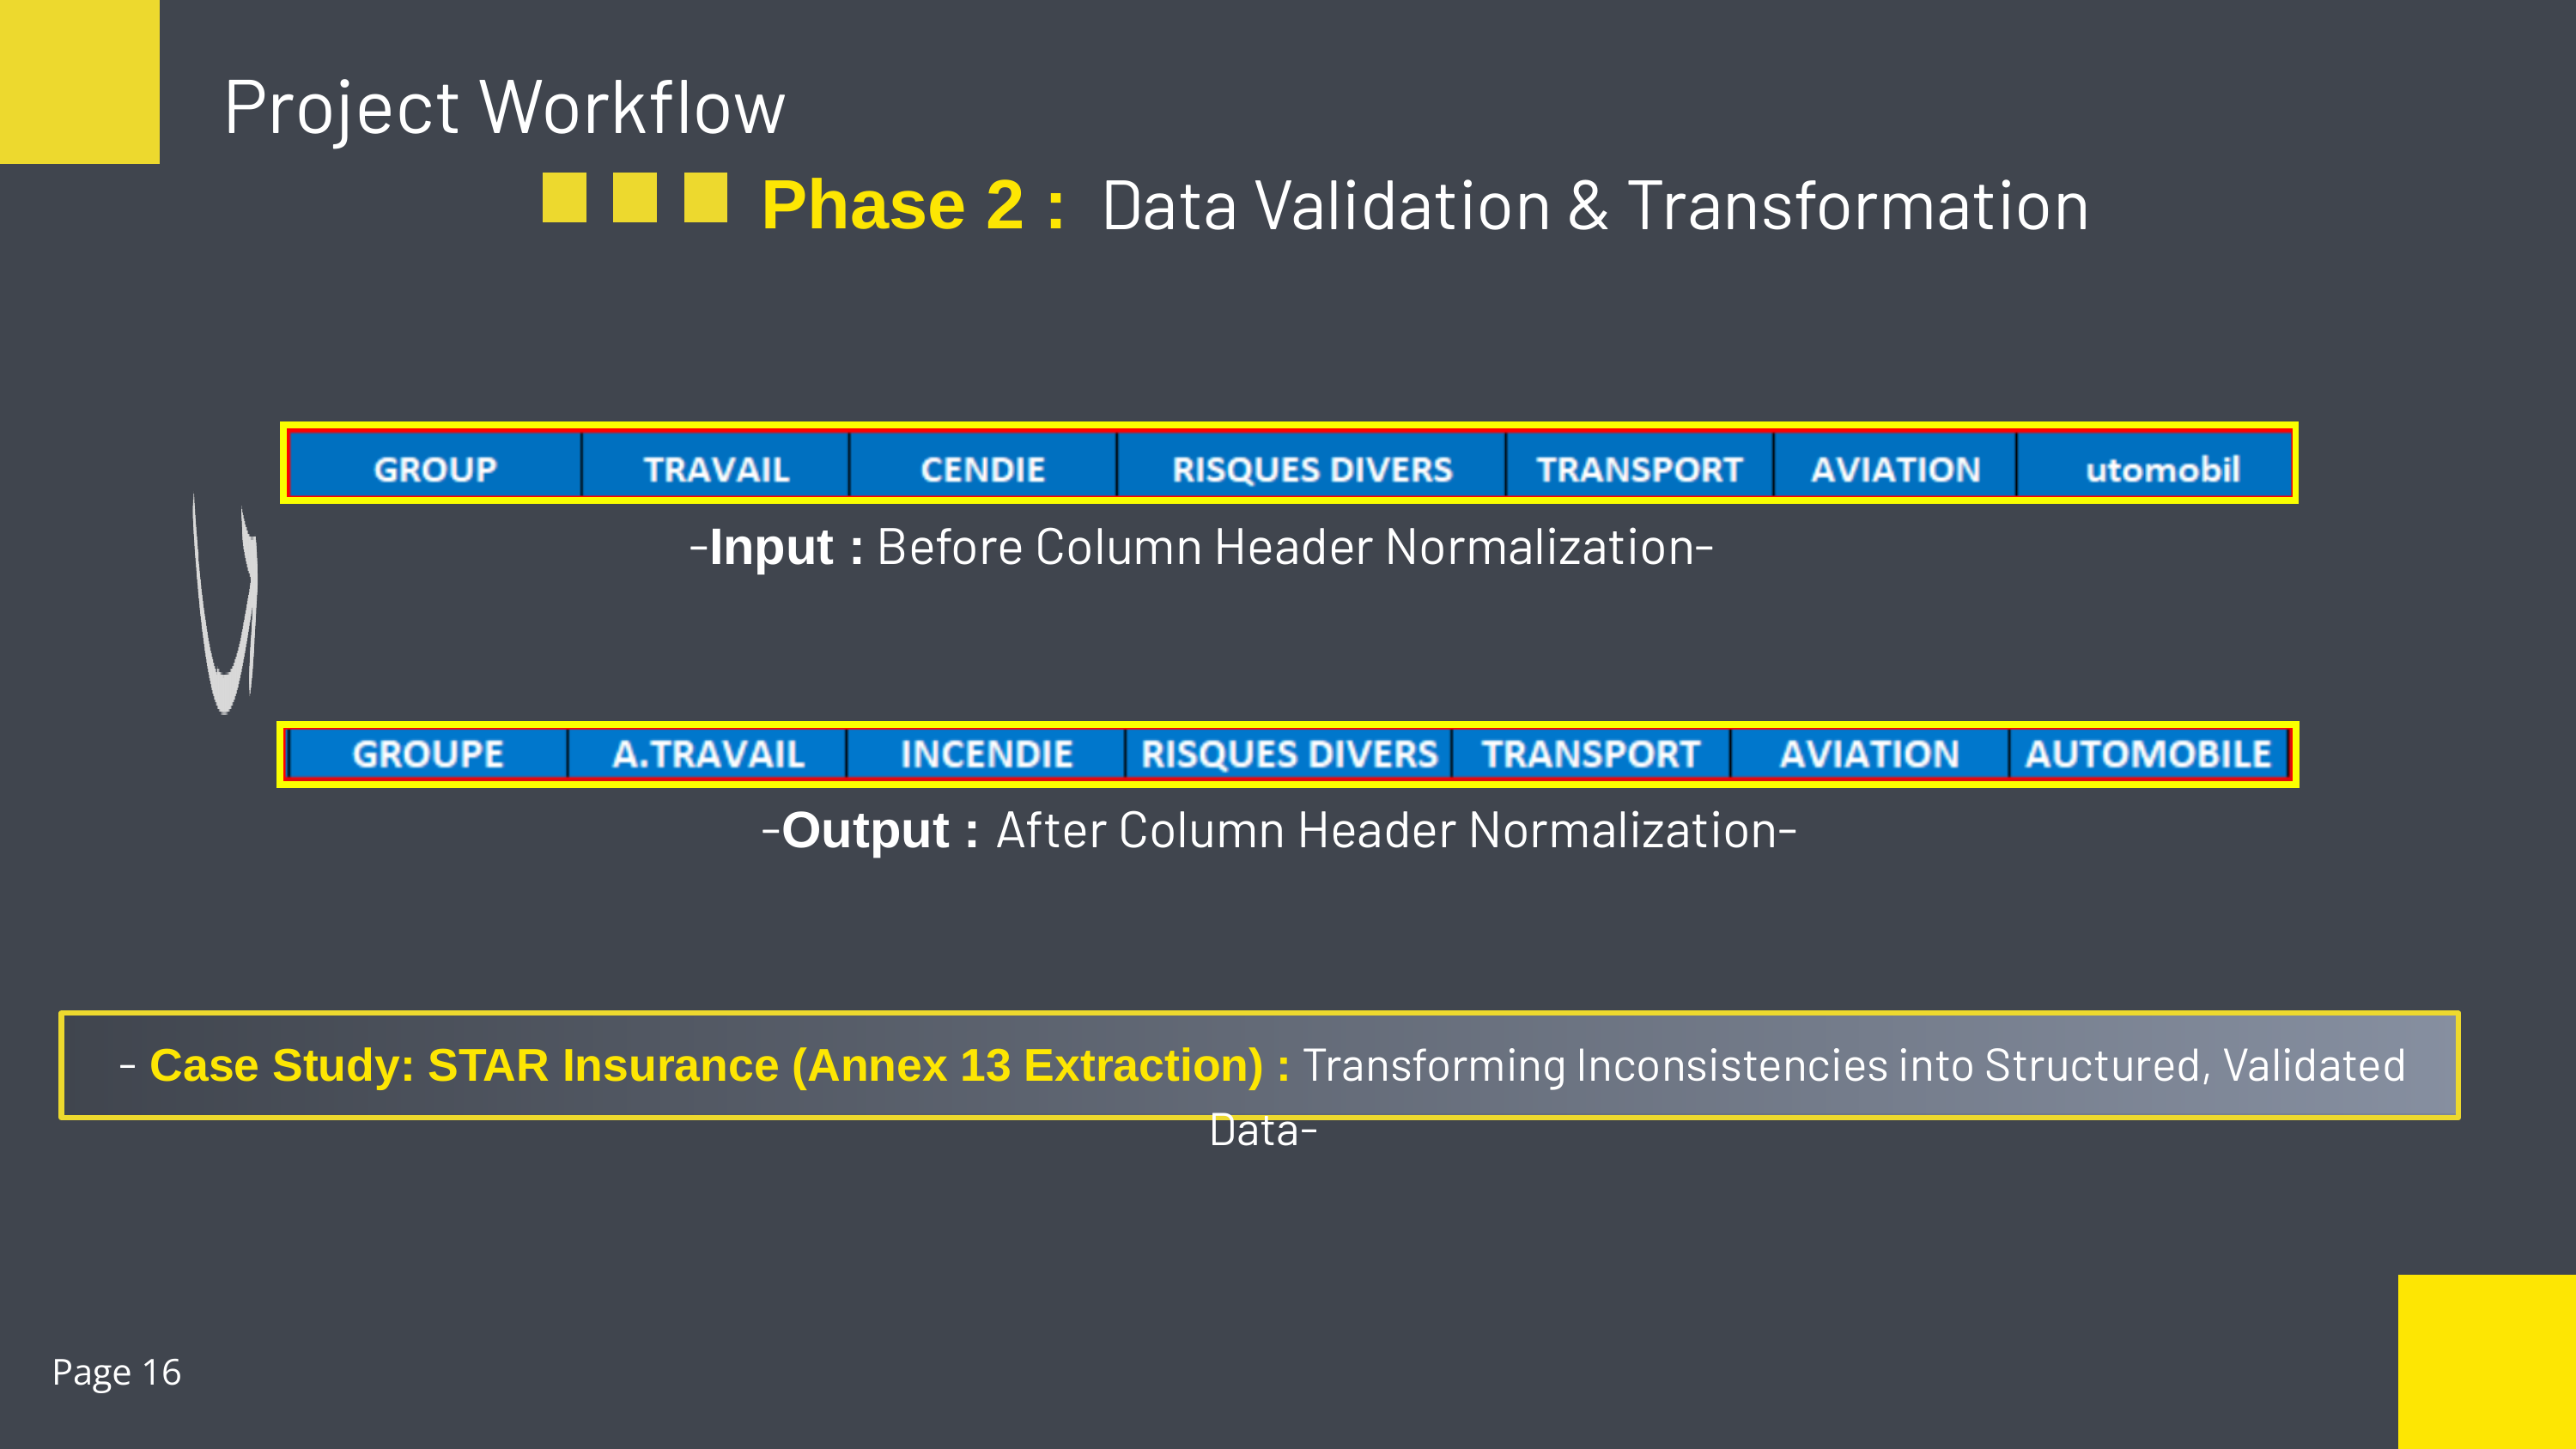

Project Workflow
Phase 2 :
Data Validation & Transformation

-Input : Before Column Header Normalization-

-Output : After Column Header Normalization-

- Case Study: STAR Insurance (Annex 13 Extraction) : Transforming Inconsistencies into Structured, Validated Data-

Page 16